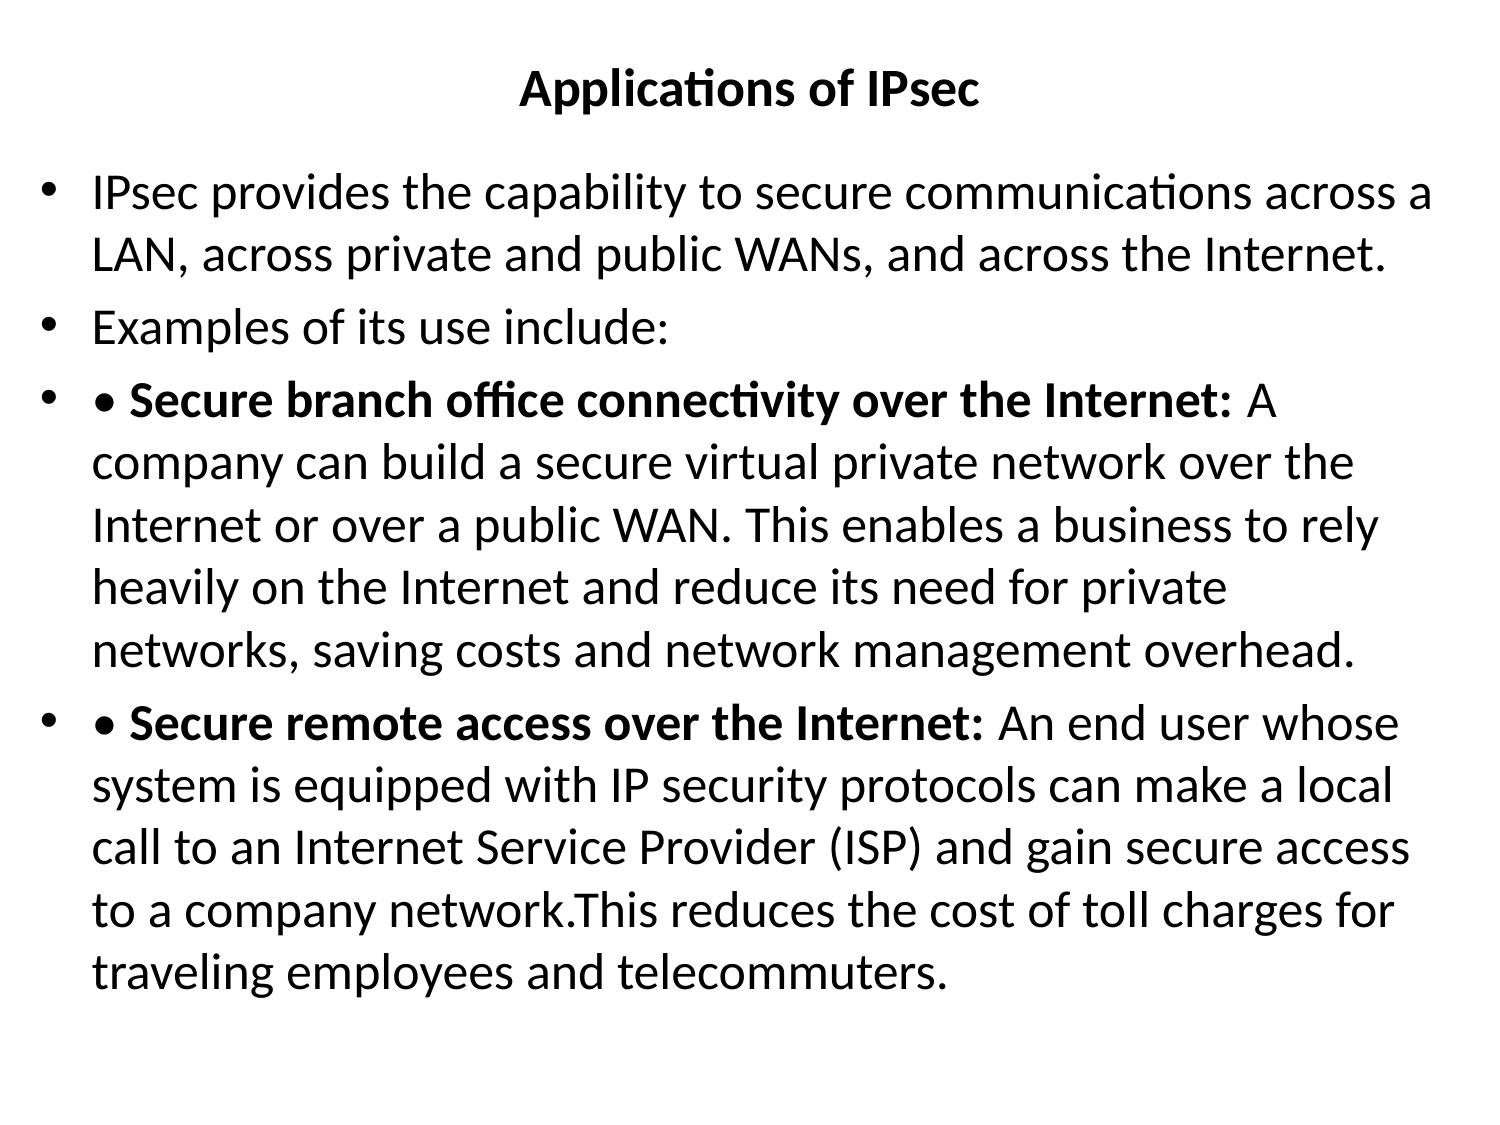

# Applications of IPsec
IPsec provides the capability to secure communications across a LAN, across private and public WANs, and across the Internet.
Examples of its use include:
• Secure branch office connectivity over the Internet: A company can build a secure virtual private network over the Internet or over a public WAN. This enables a business to rely heavily on the Internet and reduce its need for private networks, saving costs and network management overhead.
• Secure remote access over the Internet: An end user whose system is equipped with IP security protocols can make a local call to an Internet Service Provider (ISP) and gain secure access to a company network.This reduces the cost of toll charges for traveling employees and telecommuters.